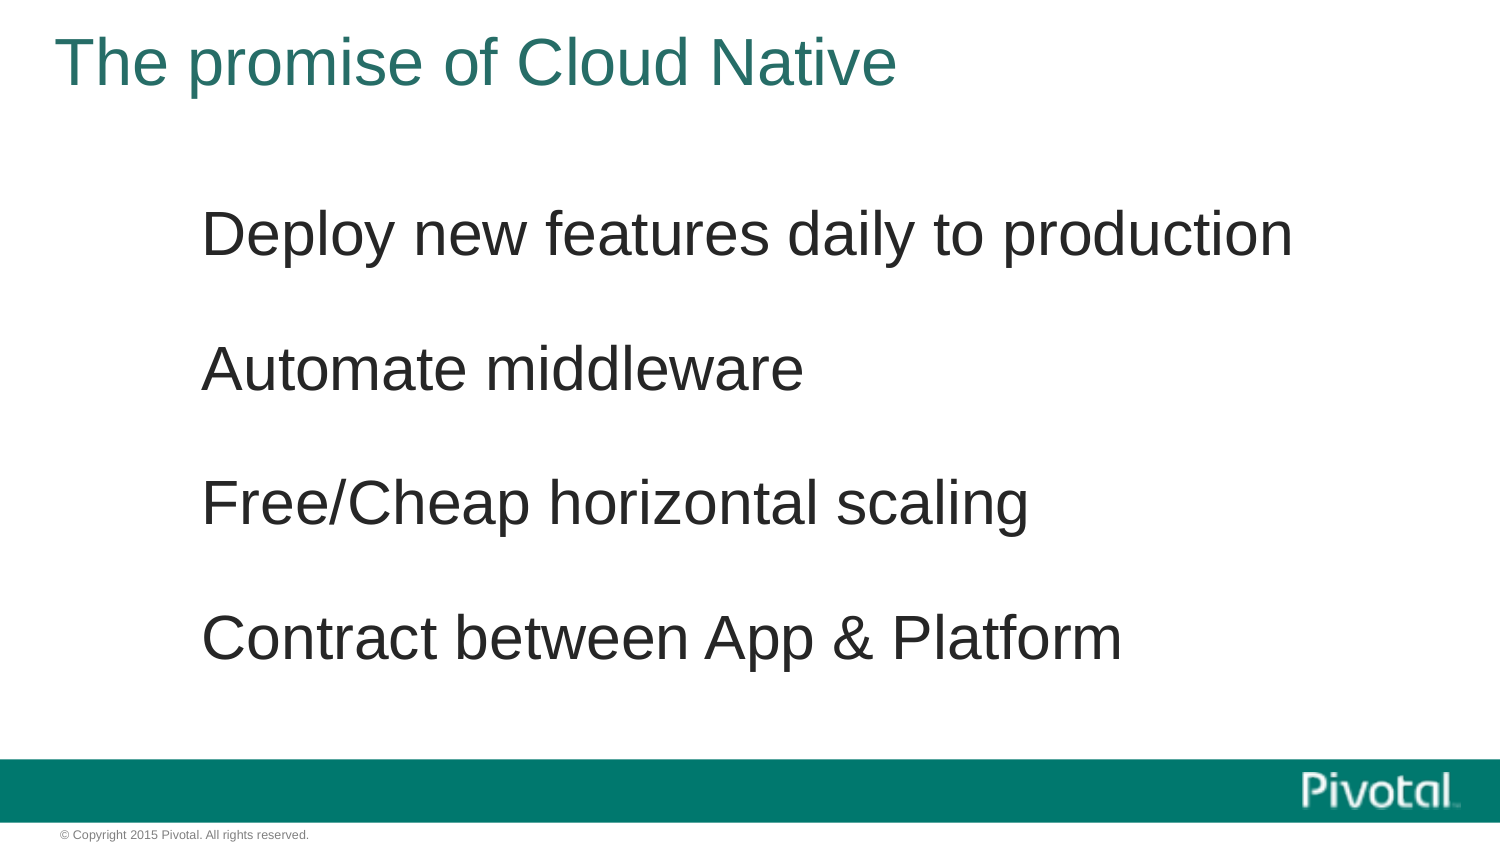

# The promise of Cloud Native
Deploy new features daily to production

Automate middleware

Free/Cheap horizontal scaling

Contract between App & Platform